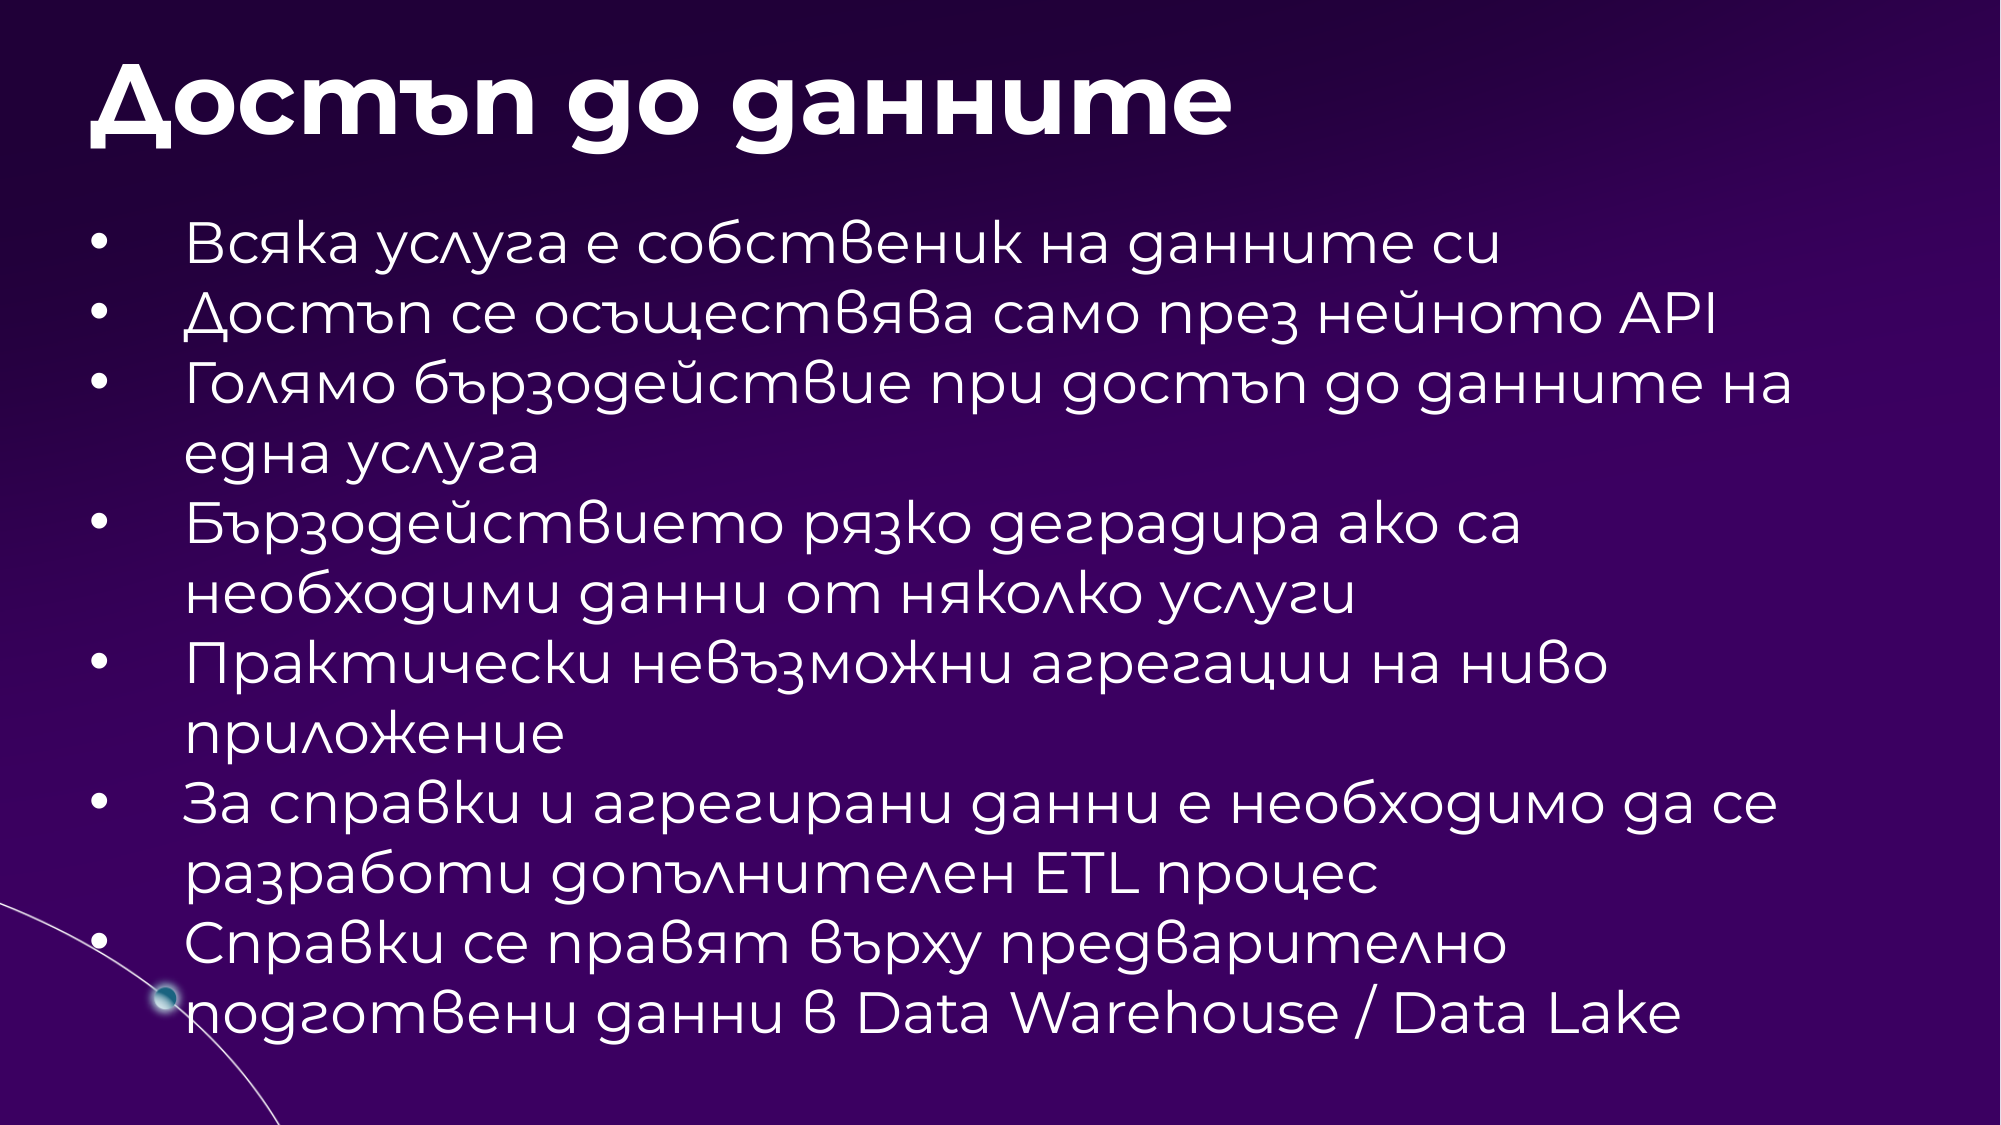

Достъп до данните
Всяка услуга е собственик на данните си
Достъп се осъществява само през нейното API
Голямо бързодействие при достъп до данните на една услуга
Бързодействието рязко деградира ако са необходими данни от няколко услуги
Практически невъзможни агрегации на ниво приложение
За справки и агрегирани данни е необходимо да се разработи допълнителен ETL процес
Справки се правят върху предварително подготвени данни в Data Warehouse / Data Lake